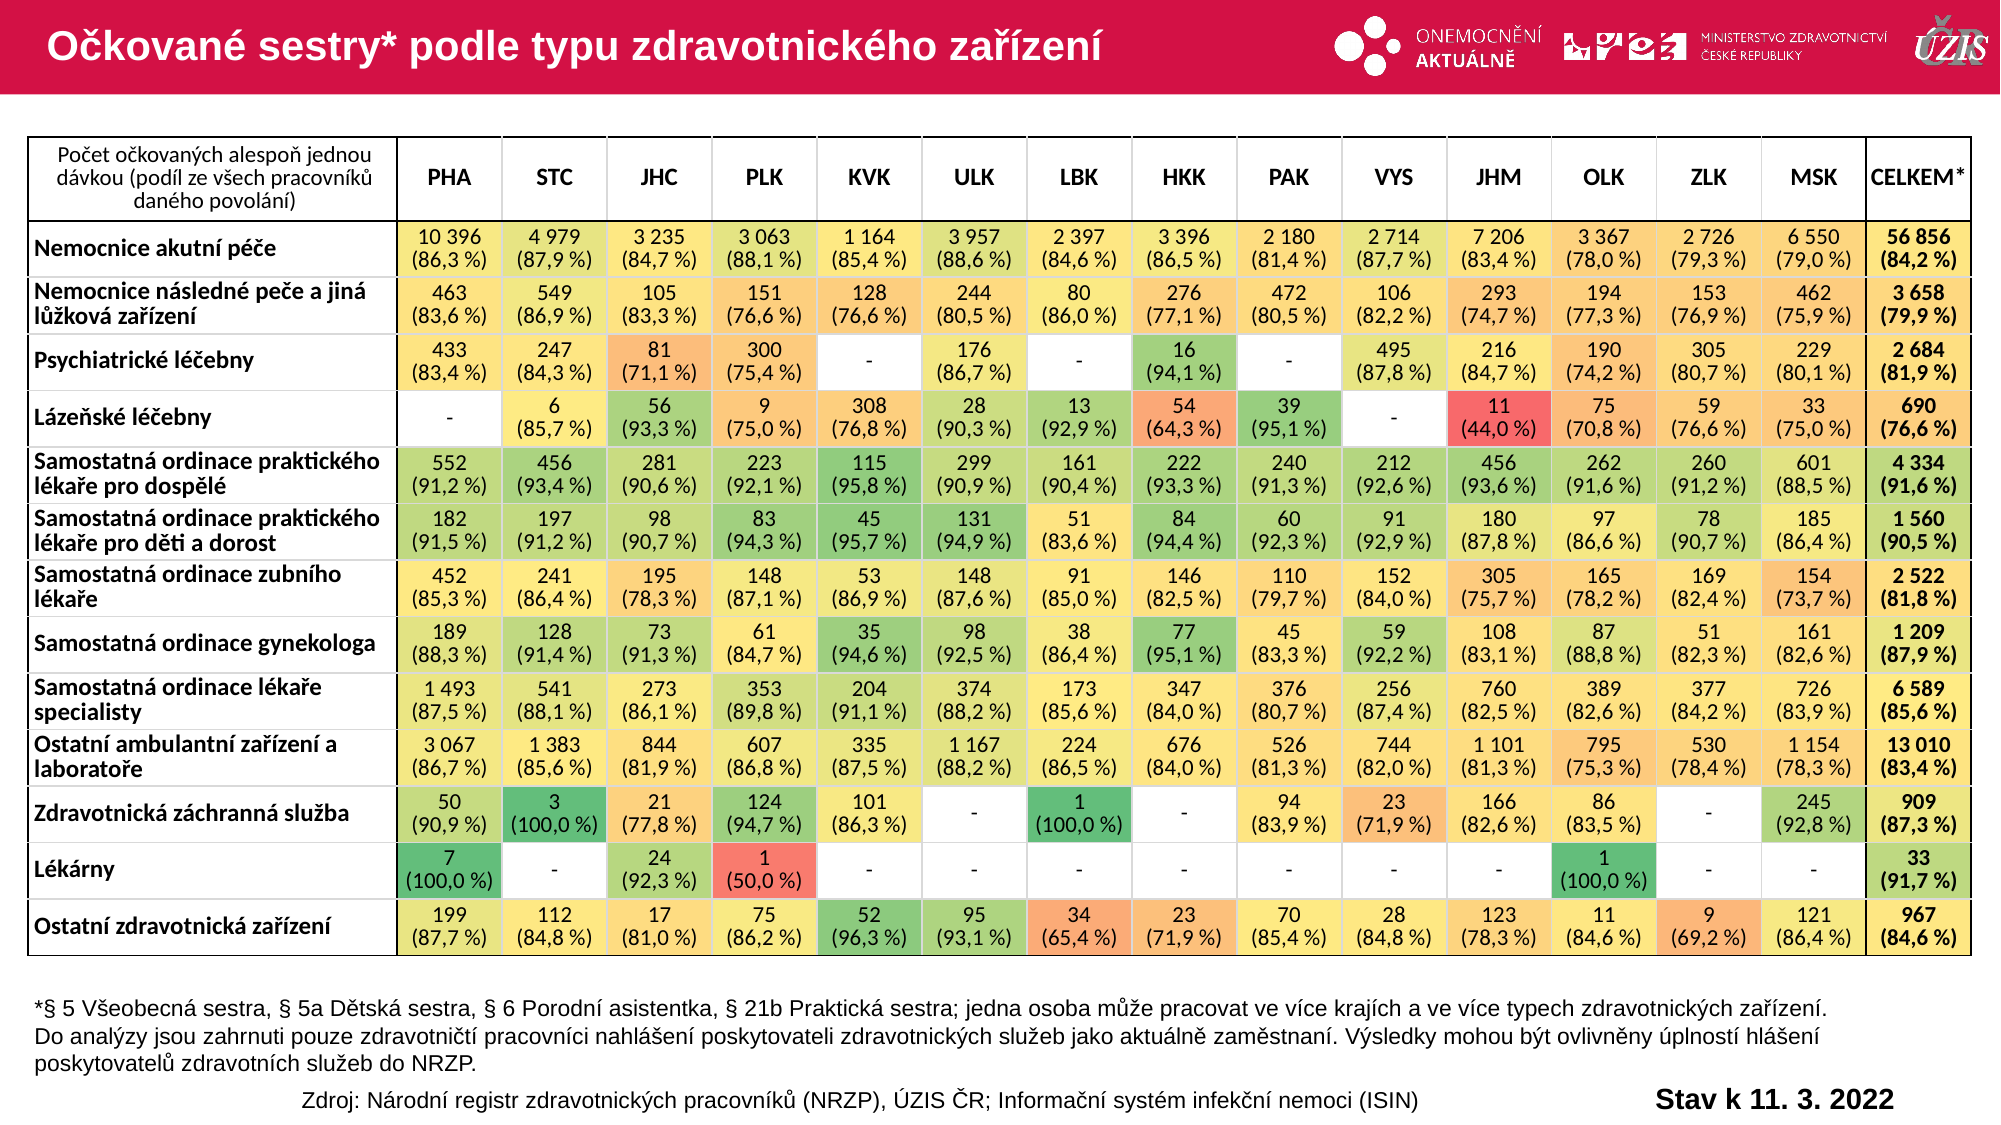

# Očkované sestry* podle typu zdravotnického zařízení
| Počet očkovaných alespoň jednou dávkou (podíl ze všech pracovníků daného povolání) | PHA | STC | JHC | PLK | KVK | ULK | LBK | HKK | PAK | VYS | JHM | OLK | ZLK | MSK | CELKEM\* |
| --- | --- | --- | --- | --- | --- | --- | --- | --- | --- | --- | --- | --- | --- | --- | --- |
| Nemocnice akutní péče | 10 396 (86,3 %) | 4 979 (87,9 %) | 3 235 (84,7 %) | 3 063 (88,1 %) | 1 164 (85,4 %) | 3 957 (88,6 %) | 2 397 (84,6 %) | 3 396 (86,5 %) | 2 180 (81,4 %) | 2 714 (87,7 %) | 7 206 (83,4 %) | 3 367 (78,0 %) | 2 726 (79,3 %) | 6 550 (79,0 %) | 56 856 (84,2 %) |
| Nemocnice následné peče a jiná lůžková zařízení | 463 (83,6 %) | 549 (86,9 %) | 105 (83,3 %) | 151 (76,6 %) | 128 (76,6 %) | 244 (80,5 %) | 80 (86,0 %) | 276 (77,1 %) | 472 (80,5 %) | 106 (82,2 %) | 293 (74,7 %) | 194 (77,3 %) | 153 (76,9 %) | 462 (75,9 %) | 3 658 (79,9 %) |
| Psychiatrické léčebny | 433 (83,4 %) | 247 (84,3 %) | 81 (71,1 %) | 300 (75,4 %) | - | 176 (86,7 %) | - | 16 (94,1 %) | - | 495 (87,8 %) | 216 (84,7 %) | 190 (74,2 %) | 305 (80,7 %) | 229 (80,1 %) | 2 684 (81,9 %) |
| Lázeňské léčebny | - | 6 (85,7 %) | 56 (93,3 %) | 9 (75,0 %) | 308 (76,8 %) | 28 (90,3 %) | 13 (92,9 %) | 54 (64,3 %) | 39 (95,1 %) | - | 11 (44,0 %) | 75 (70,8 %) | 59 (76,6 %) | 33 (75,0 %) | 690 (76,6 %) |
| Samostatná ordinace praktického lékaře pro dospělé | 552 (91,2 %) | 456 (93,4 %) | 281 (90,6 %) | 223 (92,1 %) | 115 (95,8 %) | 299 (90,9 %) | 161 (90,4 %) | 222 (93,3 %) | 240 (91,3 %) | 212 (92,6 %) | 456 (93,6 %) | 262 (91,6 %) | 260 (91,2 %) | 601 (88,5 %) | 4 334 (91,6 %) |
| Samostatná ordinace praktického lékaře pro děti a dorost | 182 (91,5 %) | 197 (91,2 %) | 98 (90,7 %) | 83 (94,3 %) | 45 (95,7 %) | 131 (94,9 %) | 51 (83,6 %) | 84 (94,4 %) | 60 (92,3 %) | 91 (92,9 %) | 180 (87,8 %) | 97 (86,6 %) | 78 (90,7 %) | 185 (86,4 %) | 1 560 (90,5 %) |
| Samostatná ordinace zubního lékaře | 452 (85,3 %) | 241 (86,4 %) | 195 (78,3 %) | 148 (87,1 %) | 53 (86,9 %) | 148 (87,6 %) | 91 (85,0 %) | 146 (82,5 %) | 110 (79,7 %) | 152 (84,0 %) | 305 (75,7 %) | 165 (78,2 %) | 169 (82,4 %) | 154 (73,7 %) | 2 522 (81,8 %) |
| Samostatná ordinace gynekologa | 189 (88,3 %) | 128 (91,4 %) | 73 (91,3 %) | 61 (84,7 %) | 35 (94,6 %) | 98 (92,5 %) | 38 (86,4 %) | 77 (95,1 %) | 45 (83,3 %) | 59 (92,2 %) | 108 (83,1 %) | 87 (88,8 %) | 51 (82,3 %) | 161 (82,6 %) | 1 209 (87,9 %) |
| Samostatná ordinace lékaře specialisty | 1 493 (87,5 %) | 541 (88,1 %) | 273 (86,1 %) | 353 (89,8 %) | 204 (91,1 %) | 374 (88,2 %) | 173 (85,6 %) | 347 (84,0 %) | 376 (80,7 %) | 256 (87,4 %) | 760 (82,5 %) | 389 (82,6 %) | 377 (84,2 %) | 726 (83,9 %) | 6 589 (85,6 %) |
| Ostatní ambulantní zařízení a laboratoře | 3 067 (86,7 %) | 1 383 (85,6 %) | 844 (81,9 %) | 607 (86,8 %) | 335 (87,5 %) | 1 167 (88,2 %) | 224 (86,5 %) | 676 (84,0 %) | 526 (81,3 %) | 744 (82,0 %) | 1 101 (81,3 %) | 795 (75,3 %) | 530 (78,4 %) | 1 154 (78,3 %) | 13 010 (83,4 %) |
| Zdravotnická záchranná služba | 50 (90,9 %) | 3 (100,0 %) | 21 (77,8 %) | 124 (94,7 %) | 101 (86,3 %) | - | 1 (100,0 %) | - | 94 (83,9 %) | 23 (71,9 %) | 166 (82,6 %) | 86 (83,5 %) | - | 245 (92,8 %) | 909 (87,3 %) |
| Lékárny | 7 (100,0 %) | - | 24 (92,3 %) | 1 (50,0 %) | - | - | - | - | - | - | - | 1 (100,0 %) | - | - | 33 (91,7 %) |
| Ostatní zdravotnická zařízení | 199 (87,7 %) | 112 (84,8 %) | 17 (81,0 %) | 75 (86,2 %) | 52 (96,3 %) | 95 (93,1 %) | 34 (65,4 %) | 23 (71,9 %) | 70 (85,4 %) | 28 (84,8 %) | 123 (78,3 %) | 11 (84,6 %) | 9 (69,2 %) | 121 (86,4 %) | 967 (84,6 %) |
|  |  |  |  |  |  |  |  |  |  |  |  |  |  |  |
| --- | --- | --- | --- | --- | --- | --- | --- | --- | --- | --- | --- | --- | --- | --- |
|  |  |  |  |  |  |  |  |  |  |  |  |  |  |  |
|  |  |  |  |  |  |  |  |  |  |  |  |  |  |  |
|  |  |  |  |  |  |  |  |  |  |  |  |  |  |  |
|  |  |  |  |  |  |  |  |  |  |  |  |  |  |  |
|  |  |  |  |  |  |  |  |  |  |  |  |  |  |  |
|  |  |  |  |  |  |  |  |  |  |  |  |  |  |  |
|  |  |  |  |  |  |  |  |  |  |  |  |  |  |  |
|  |  |  |  |  |  |  |  |  |  |  |  |  |  |  |
|  |  |  |  |  |  |  |  |  |  |  |  |  |  |  |
|  |  |  |  |  |  |  |  |  |  |  |  |  |  |  |
|  |  |  |  |  |  |  |  |  |  |  |  |  |  |  |
|  |  |  |  |  |  |  |  |  |  |  |  |  |  |  |
*§ 5 Všeobecná sestra, § 5a Dětská sestra, § 6 Porodní asistentka, § 21b Praktická sestra; jedna osoba může pracovat ve více krajích a ve více typech zdravotnických zařízení.
Do analýzy jsou zahrnuti pouze zdravotničtí pracovníci nahlášení poskytovateli zdravotnických služeb jako aktuálně zaměstnaní. Výsledky mohou být ovlivněny úplností hlášení poskytovatelů zdravotních služeb do NRZP.
Stav k 11. 3. 2022
Zdroj: Národní registr zdravotnických pracovníků (NRZP), ÚZIS ČR; Informační systém infekční nemoci (ISIN)